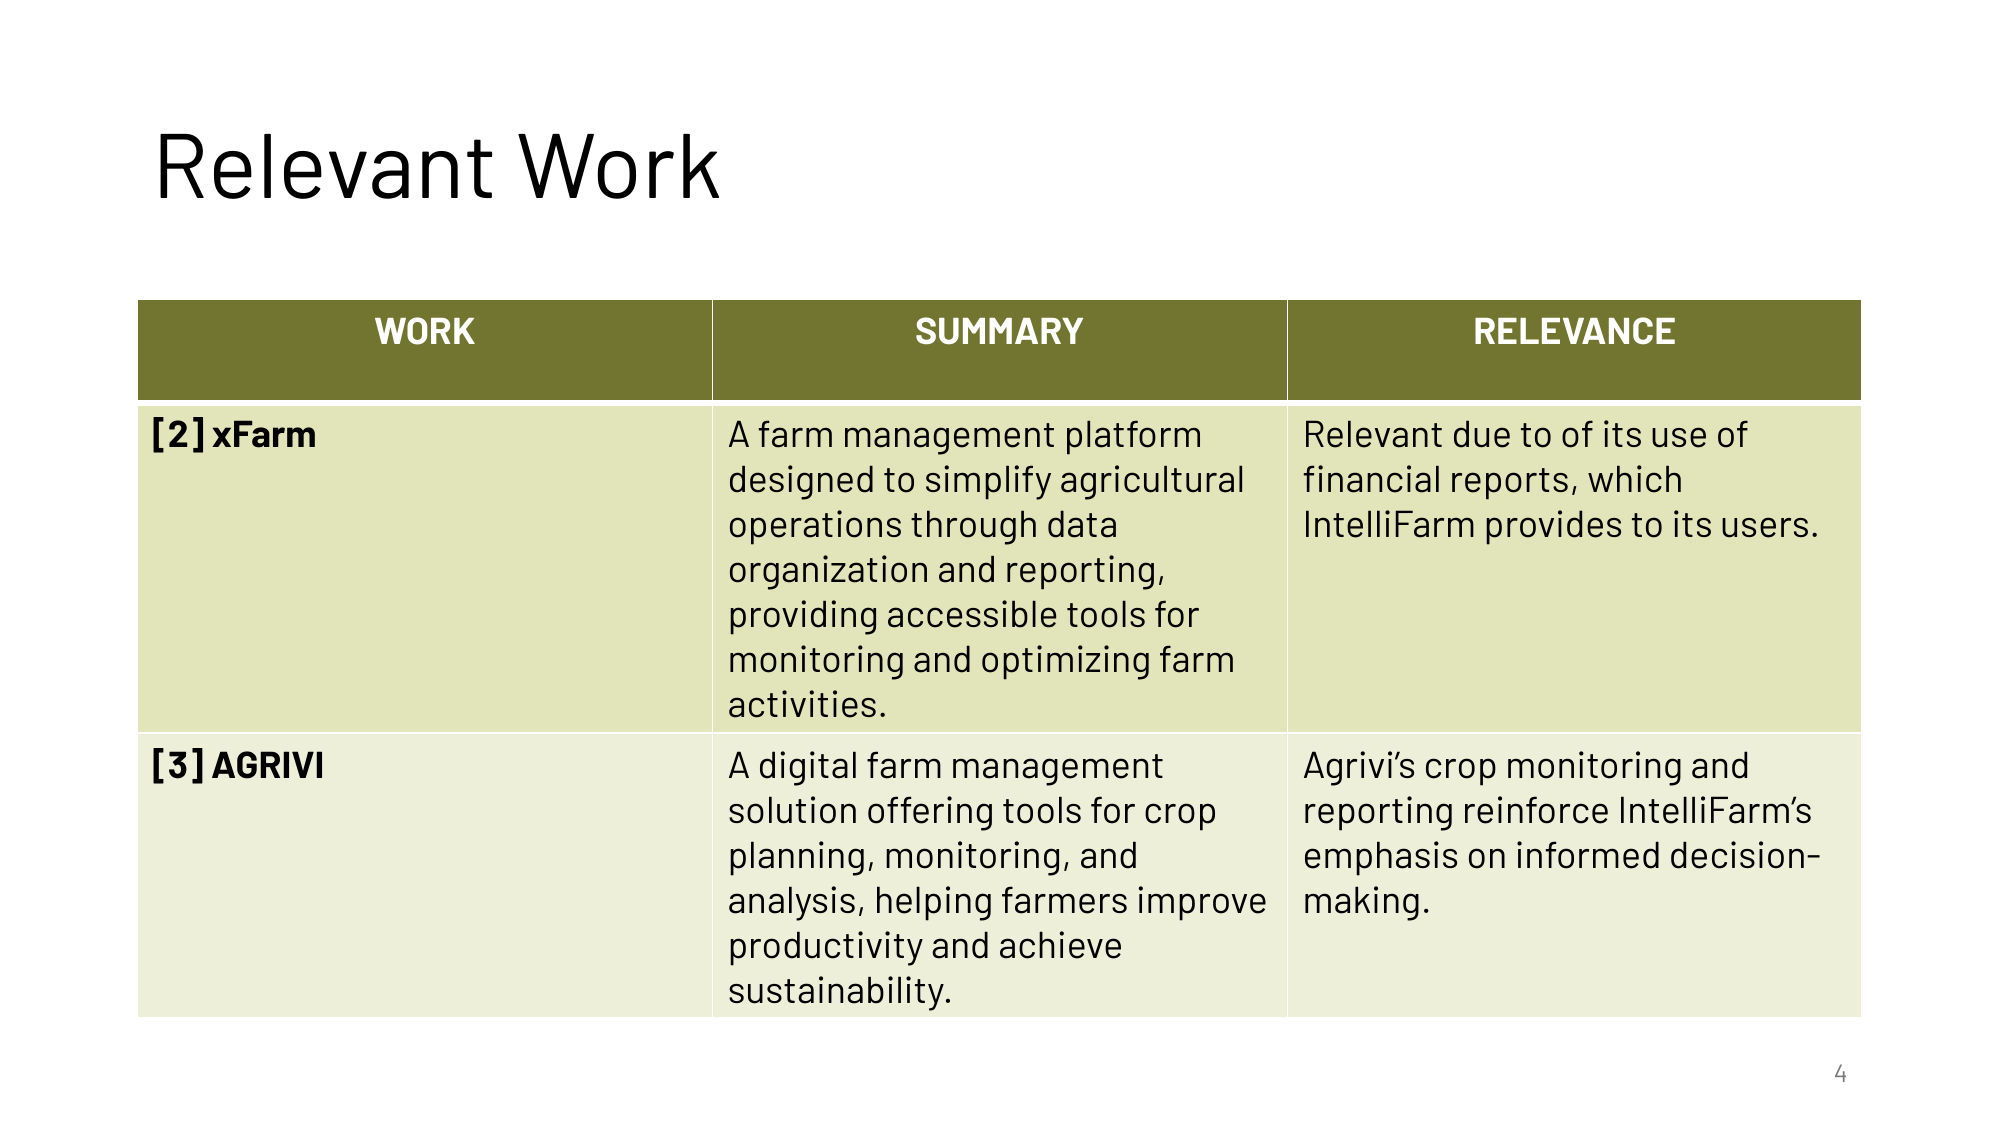

# Relevant Work
| WORK | SUMMARY | RELEVANCE |
| --- | --- | --- |
| [2] xFarm | A farm management platform designed to simplify agricultural operations through data organization and reporting, providing accessible tools for monitoring and optimizing farm activities. | Relevant due to of its use of financial reports, which IntelliFarm provides to its users. |
| [3] AGRIVI | A digital farm management solution offering tools for crop planning, monitoring, and analysis, helping farmers improve productivity and achieve sustainability. | Agrivi’s crop monitoring and reporting reinforce IntelliFarm’s emphasis on informed decision-making. |
4